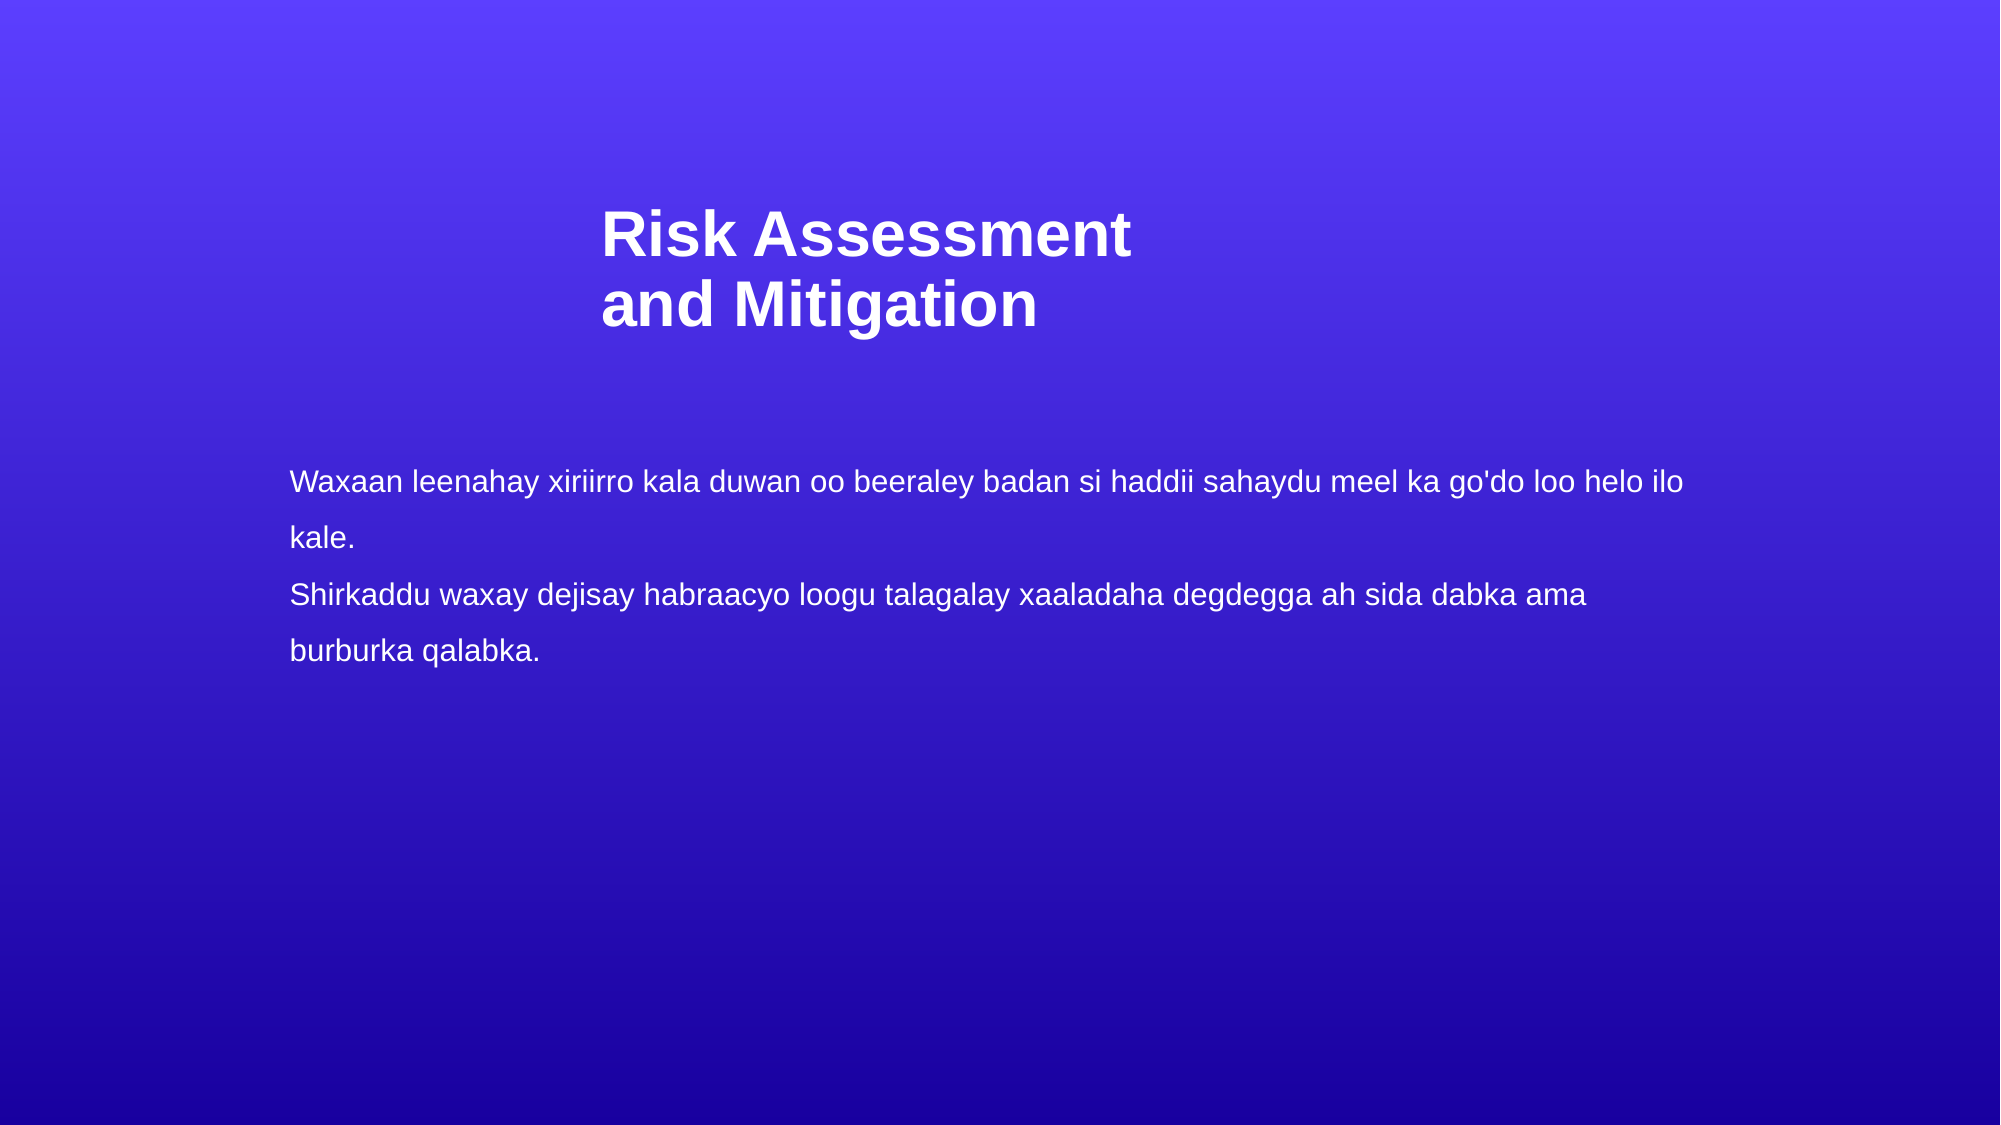

# Risk Assessment and Mitigation
Waxaan leenahay xiriirro kala duwan oo beeraley badan si haddii sahaydu meel ka go'do loo helo ilo kale.
Shirkaddu waxay dejisay habraacyo loogu talagalay xaaladaha degdegga ah sida dabka ama burburka qalabka.